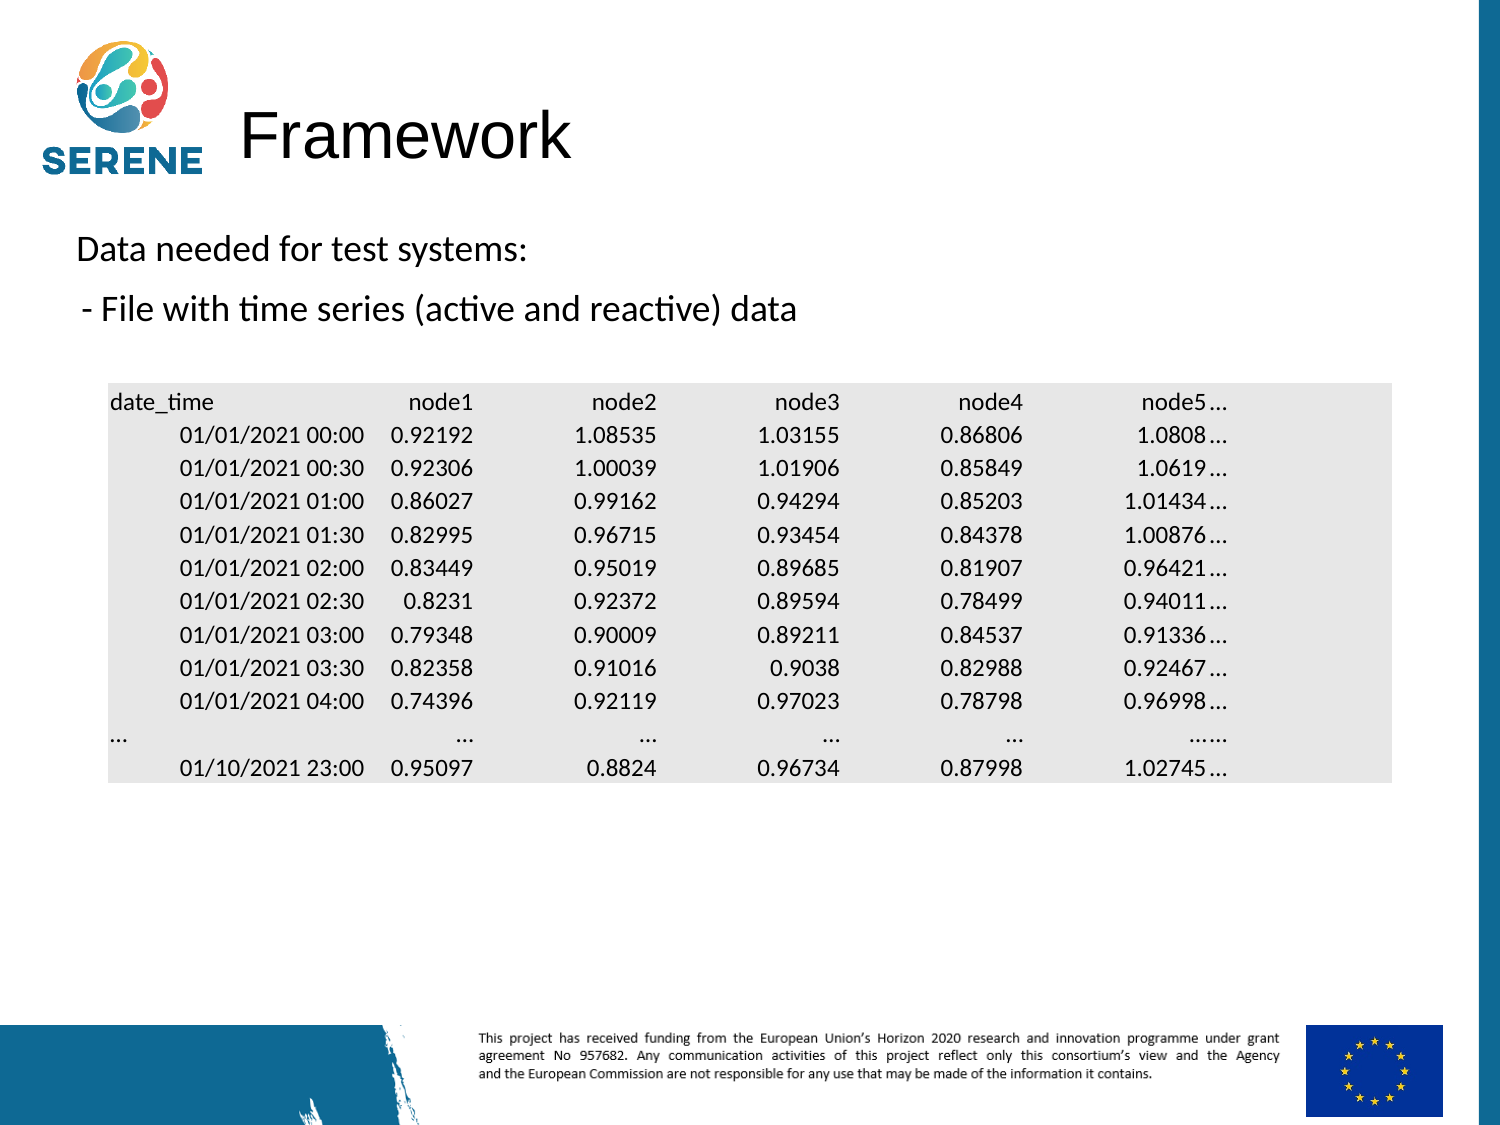

# Framework
Data needed for test systems:
- File with time series (active and reactive) data
| date\_time | node1 | node2 | node3 | node4 | node5 | … |
| --- | --- | --- | --- | --- | --- | --- |
| 01/01/2021 00:00 | 0.92192 | 1.08535 | 1.03155 | 0.86806 | 1.0808 | … |
| 01/01/2021 00:30 | 0.92306 | 1.00039 | 1.01906 | 0.85849 | 1.0619 | … |
| 01/01/2021 01:00 | 0.86027 | 0.99162 | 0.94294 | 0.85203 | 1.01434 | … |
| 01/01/2021 01:30 | 0.82995 | 0.96715 | 0.93454 | 0.84378 | 1.00876 | … |
| 01/01/2021 02:00 | 0.83449 | 0.95019 | 0.89685 | 0.81907 | 0.96421 | … |
| 01/01/2021 02:30 | 0.8231 | 0.92372 | 0.89594 | 0.78499 | 0.94011 | … |
| 01/01/2021 03:00 | 0.79348 | 0.90009 | 0.89211 | 0.84537 | 0.91336 | … |
| 01/01/2021 03:30 | 0.82358 | 0.91016 | 0.9038 | 0.82988 | 0.92467 | … |
| 01/01/2021 04:00 | 0.74396 | 0.92119 | 0.97023 | 0.78798 | 0.96998 | … |
| … | … | … | … | … | … | … |
| 01/10/2021 23:00 | 0.95097 | 0.8824 | 0.96734 | 0.87998 | 1.02745 | … |